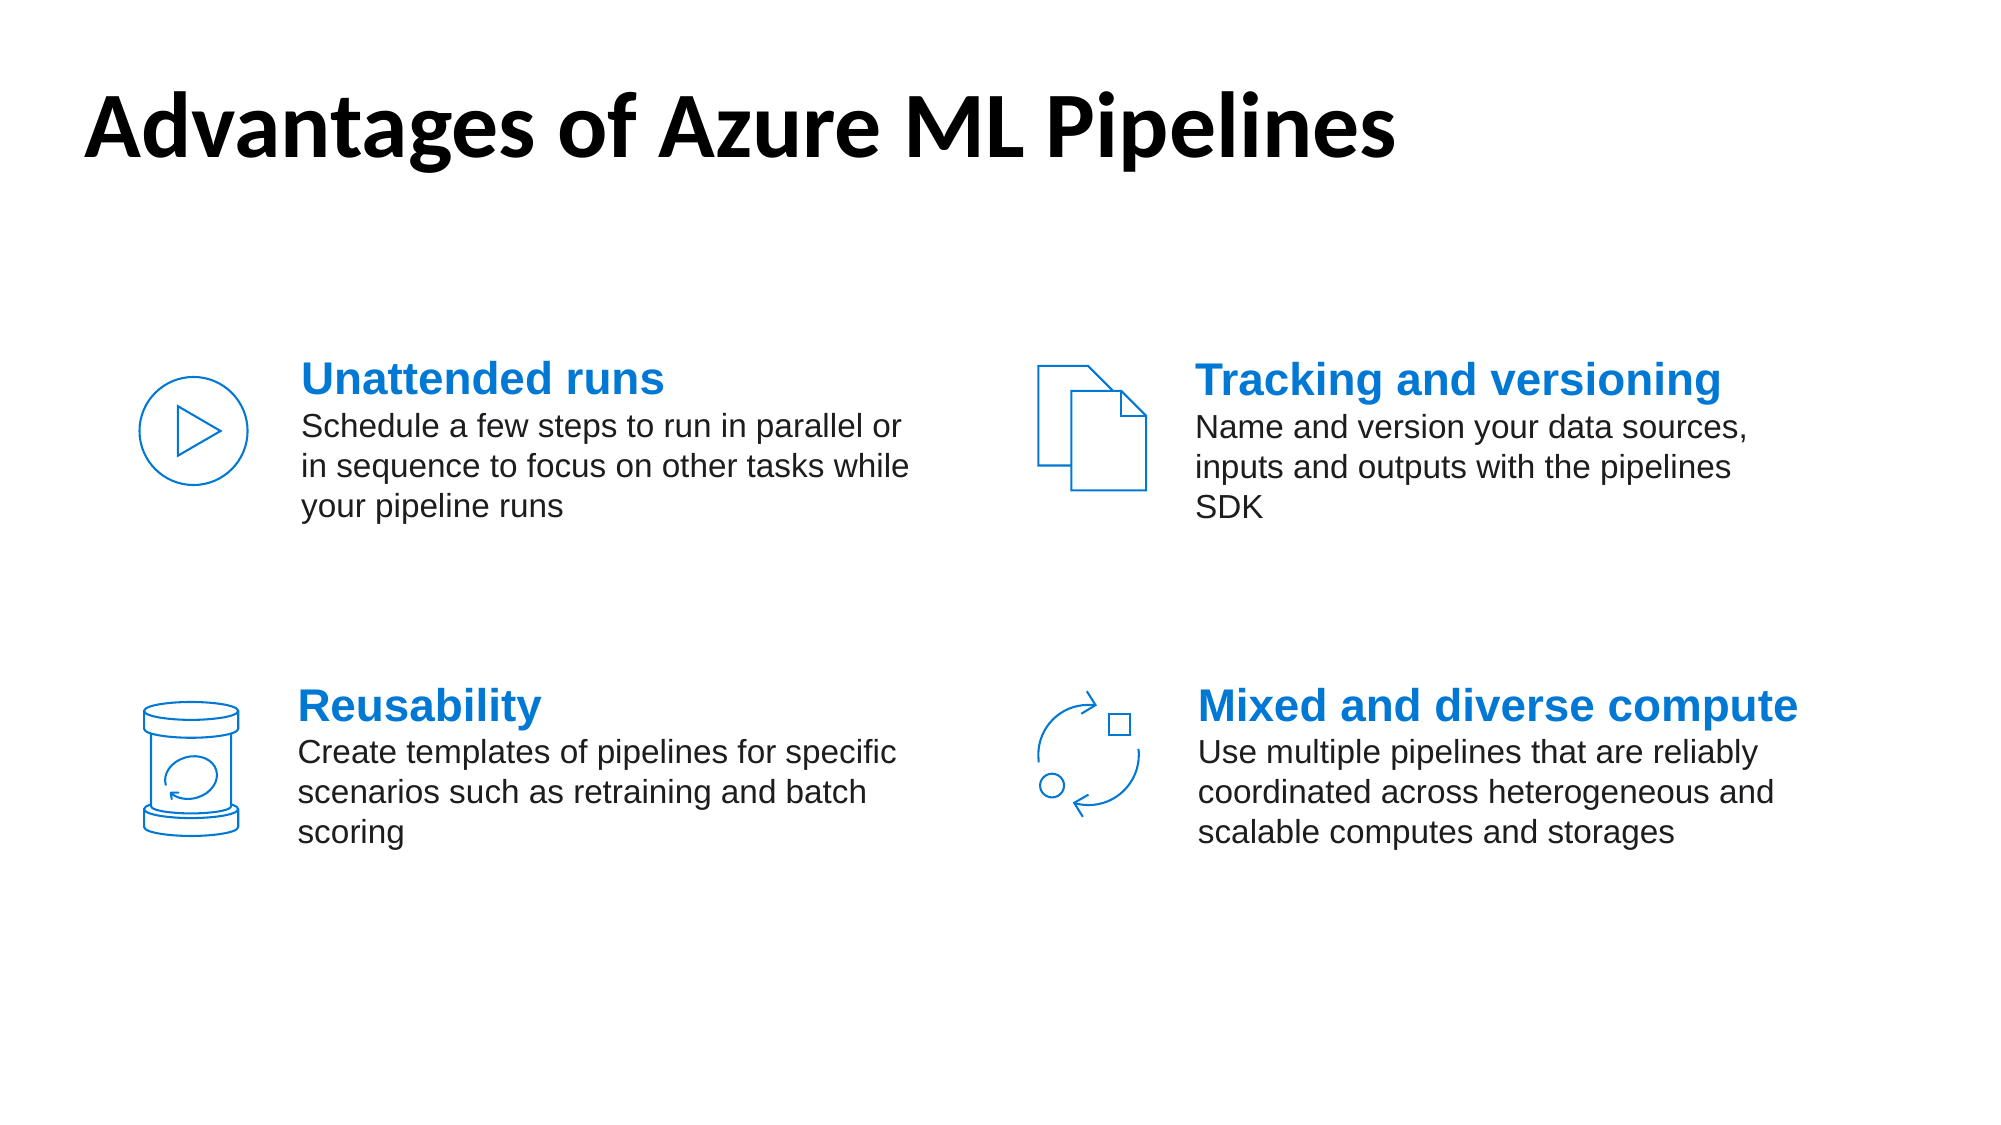

# Advantages of Azure ML Pipelines
Unattended runs
Schedule a few steps to run in parallel or in sequence to focus on other tasks while your pipeline runs

Tracking and versioning
Name and version your data sources, inputs and outputs with the pipelines SDK

Mixed and diverse compute
Use multiple pipelines that are reliably coordinated across heterogeneous and scalable computes and storages

Reusability
Create templates of pipelines for specific scenarios such as retraining and batch scoring